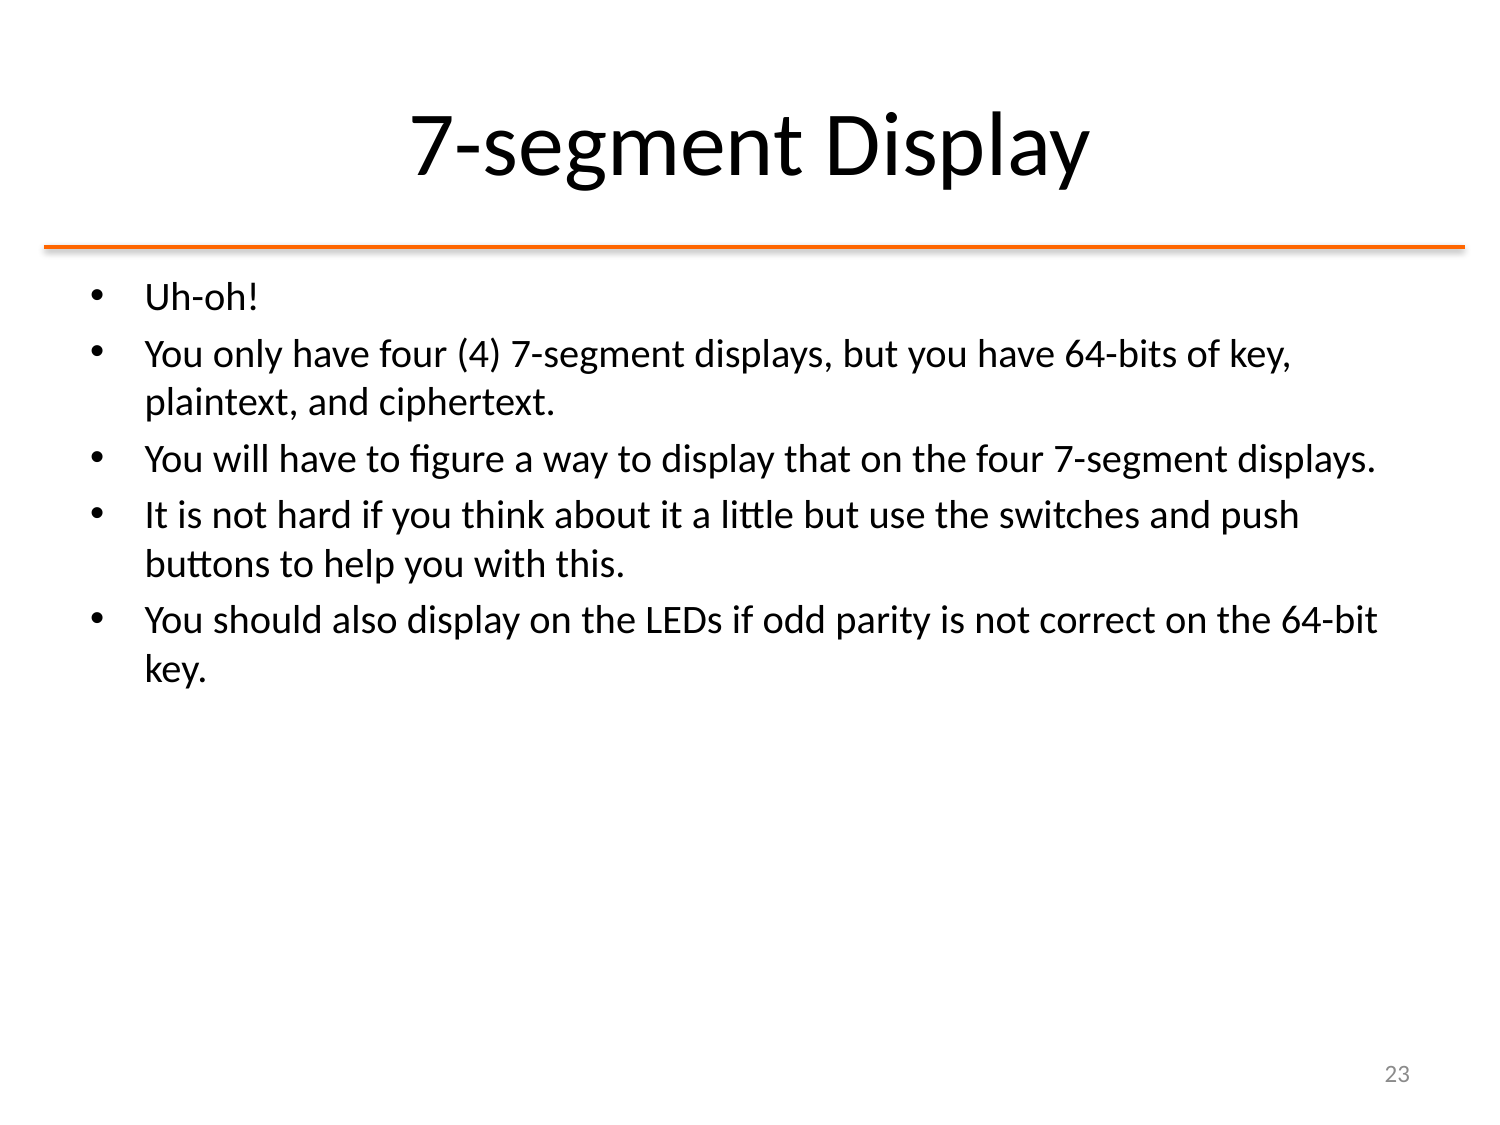

# 7-segment Display
Uh-oh!
You only have four (4) 7-segment displays, but you have 64-bits of key, plaintext, and ciphertext.
You will have to figure a way to display that on the four 7-segment displays.
It is not hard if you think about it a little but use the switches and push buttons to help you with this.
You should also display on the LEDs if odd parity is not correct on the 64-bit key.
23